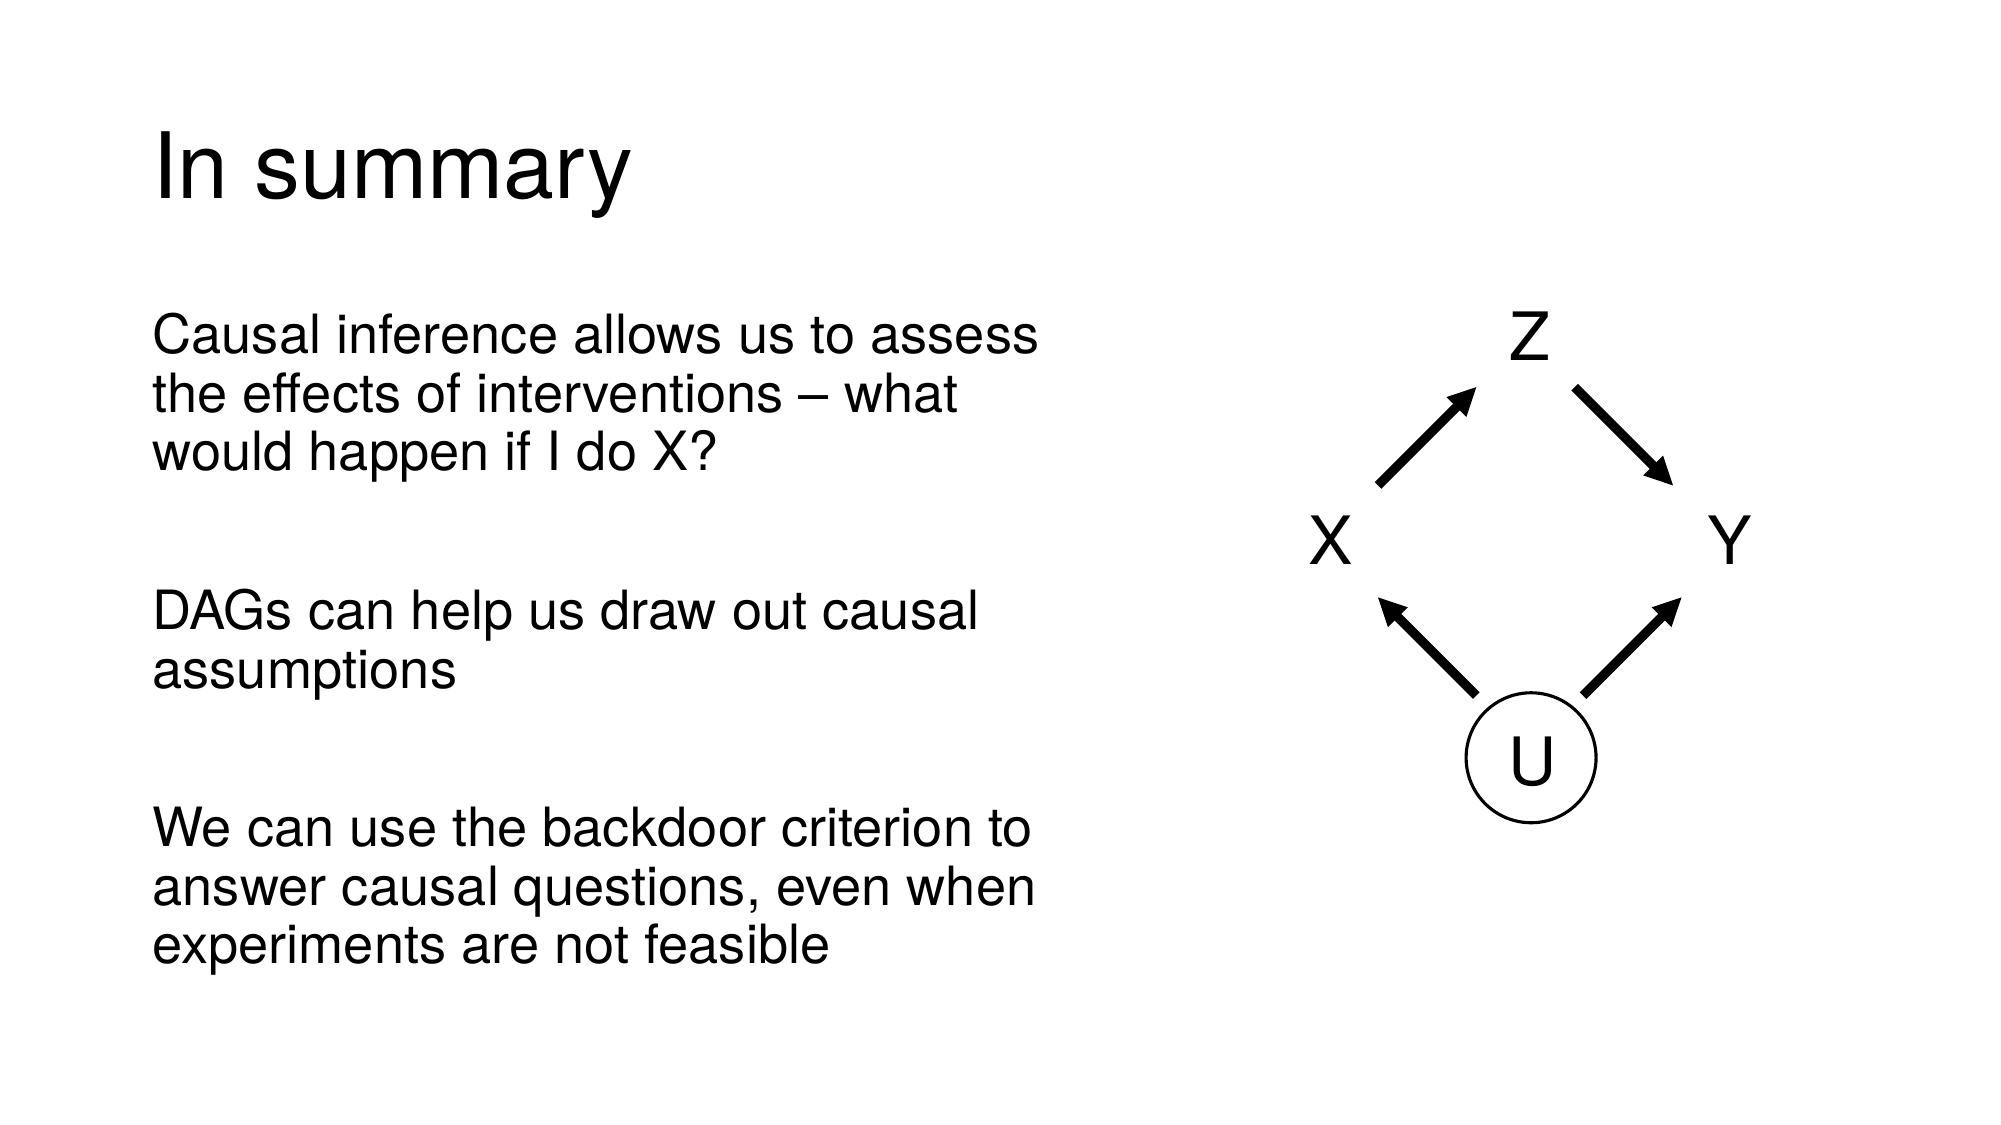

# In summary
Z
Causal inference allows us to assess the effects of interventions – what would happen if I do X?

DAGs can help us draw out causal assumptions

We can use the backdoor criterion to answer causal questions, even when experiments are not feasible

X
Y

U